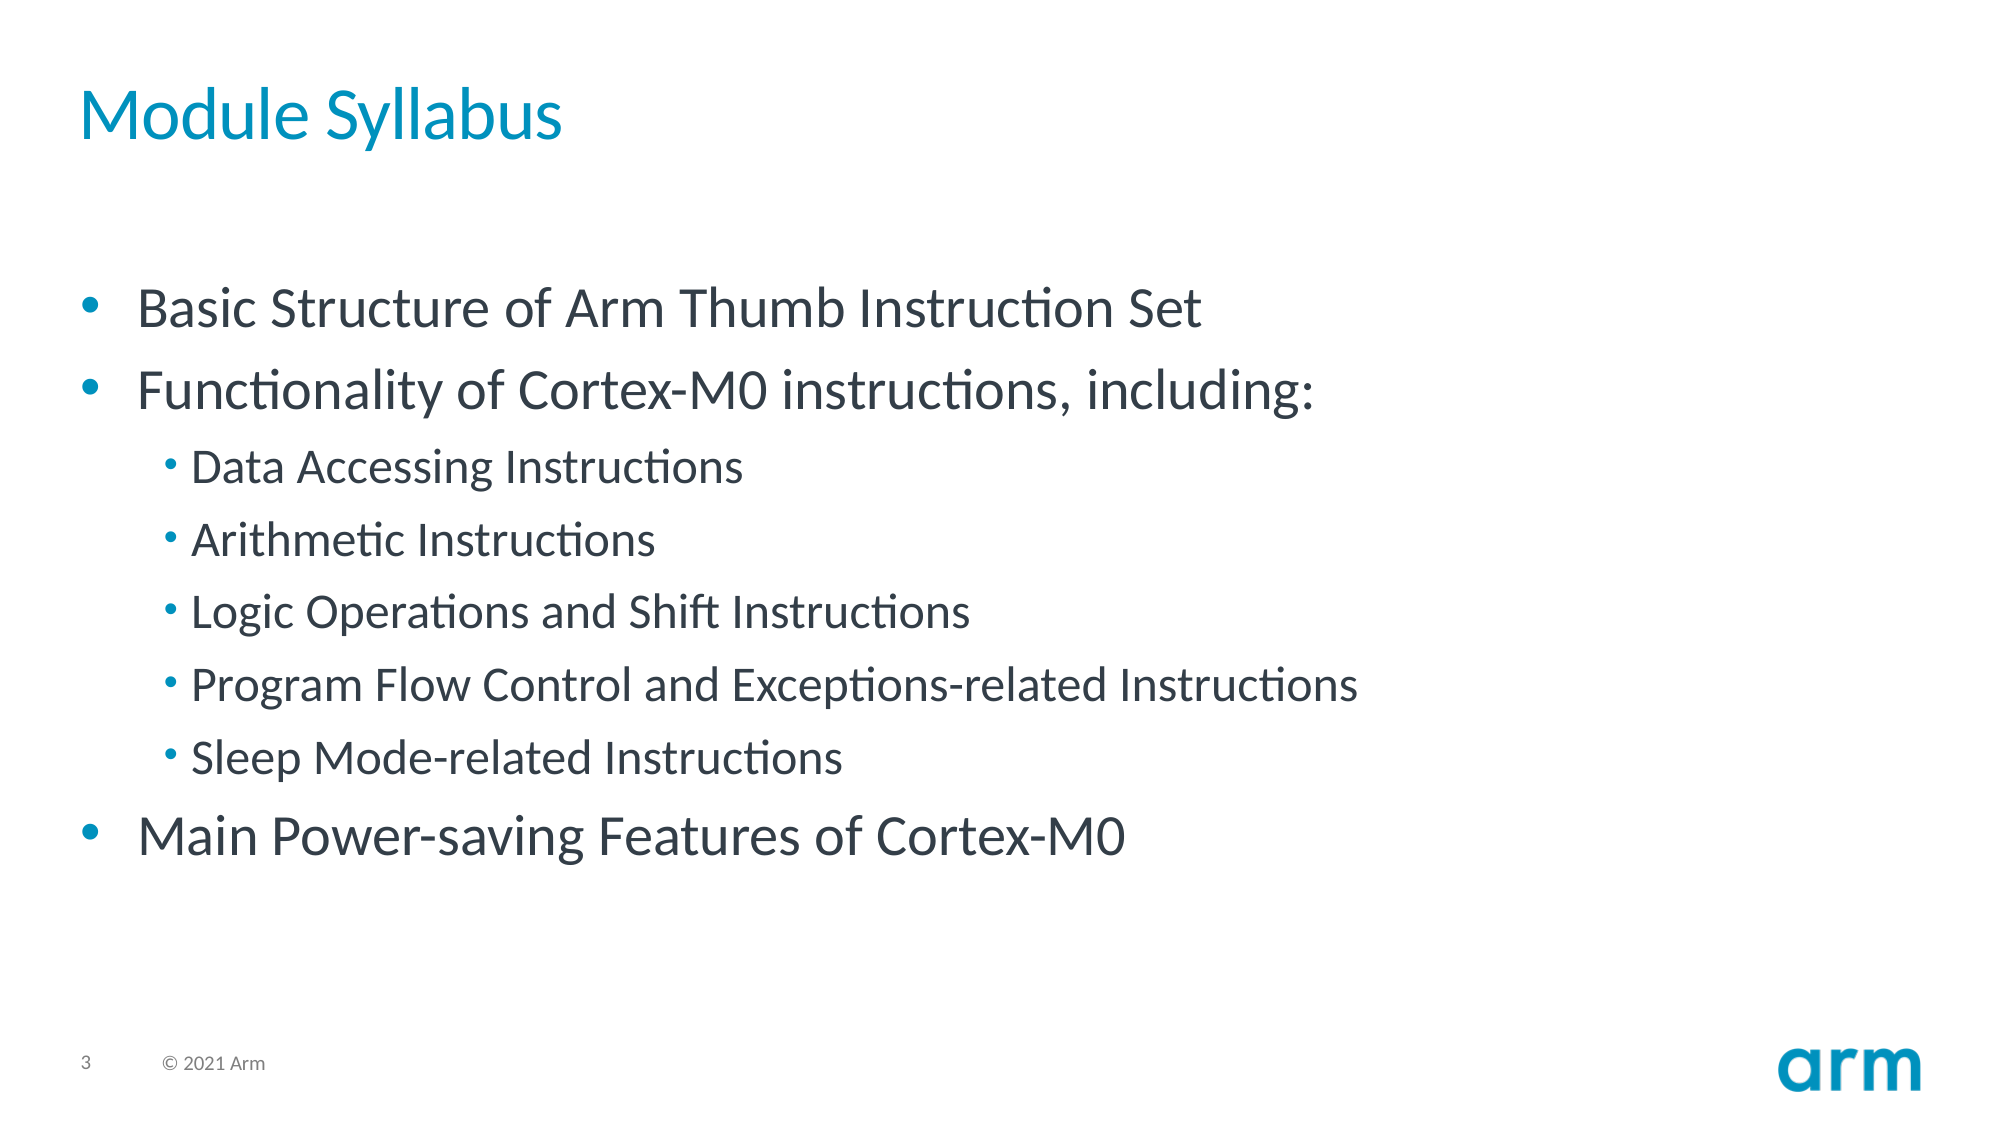

# Module Syllabus
Basic Structure of Arm Thumb Instruction Set
Functionality of Cortex-M0 instructions, including:
Data Accessing Instructions
Arithmetic Instructions
Logic Operations and Shift Instructions
Program Flow Control and Exceptions-related Instructions
Sleep Mode-related Instructions
Main Power-saving Features of Cortex-M0